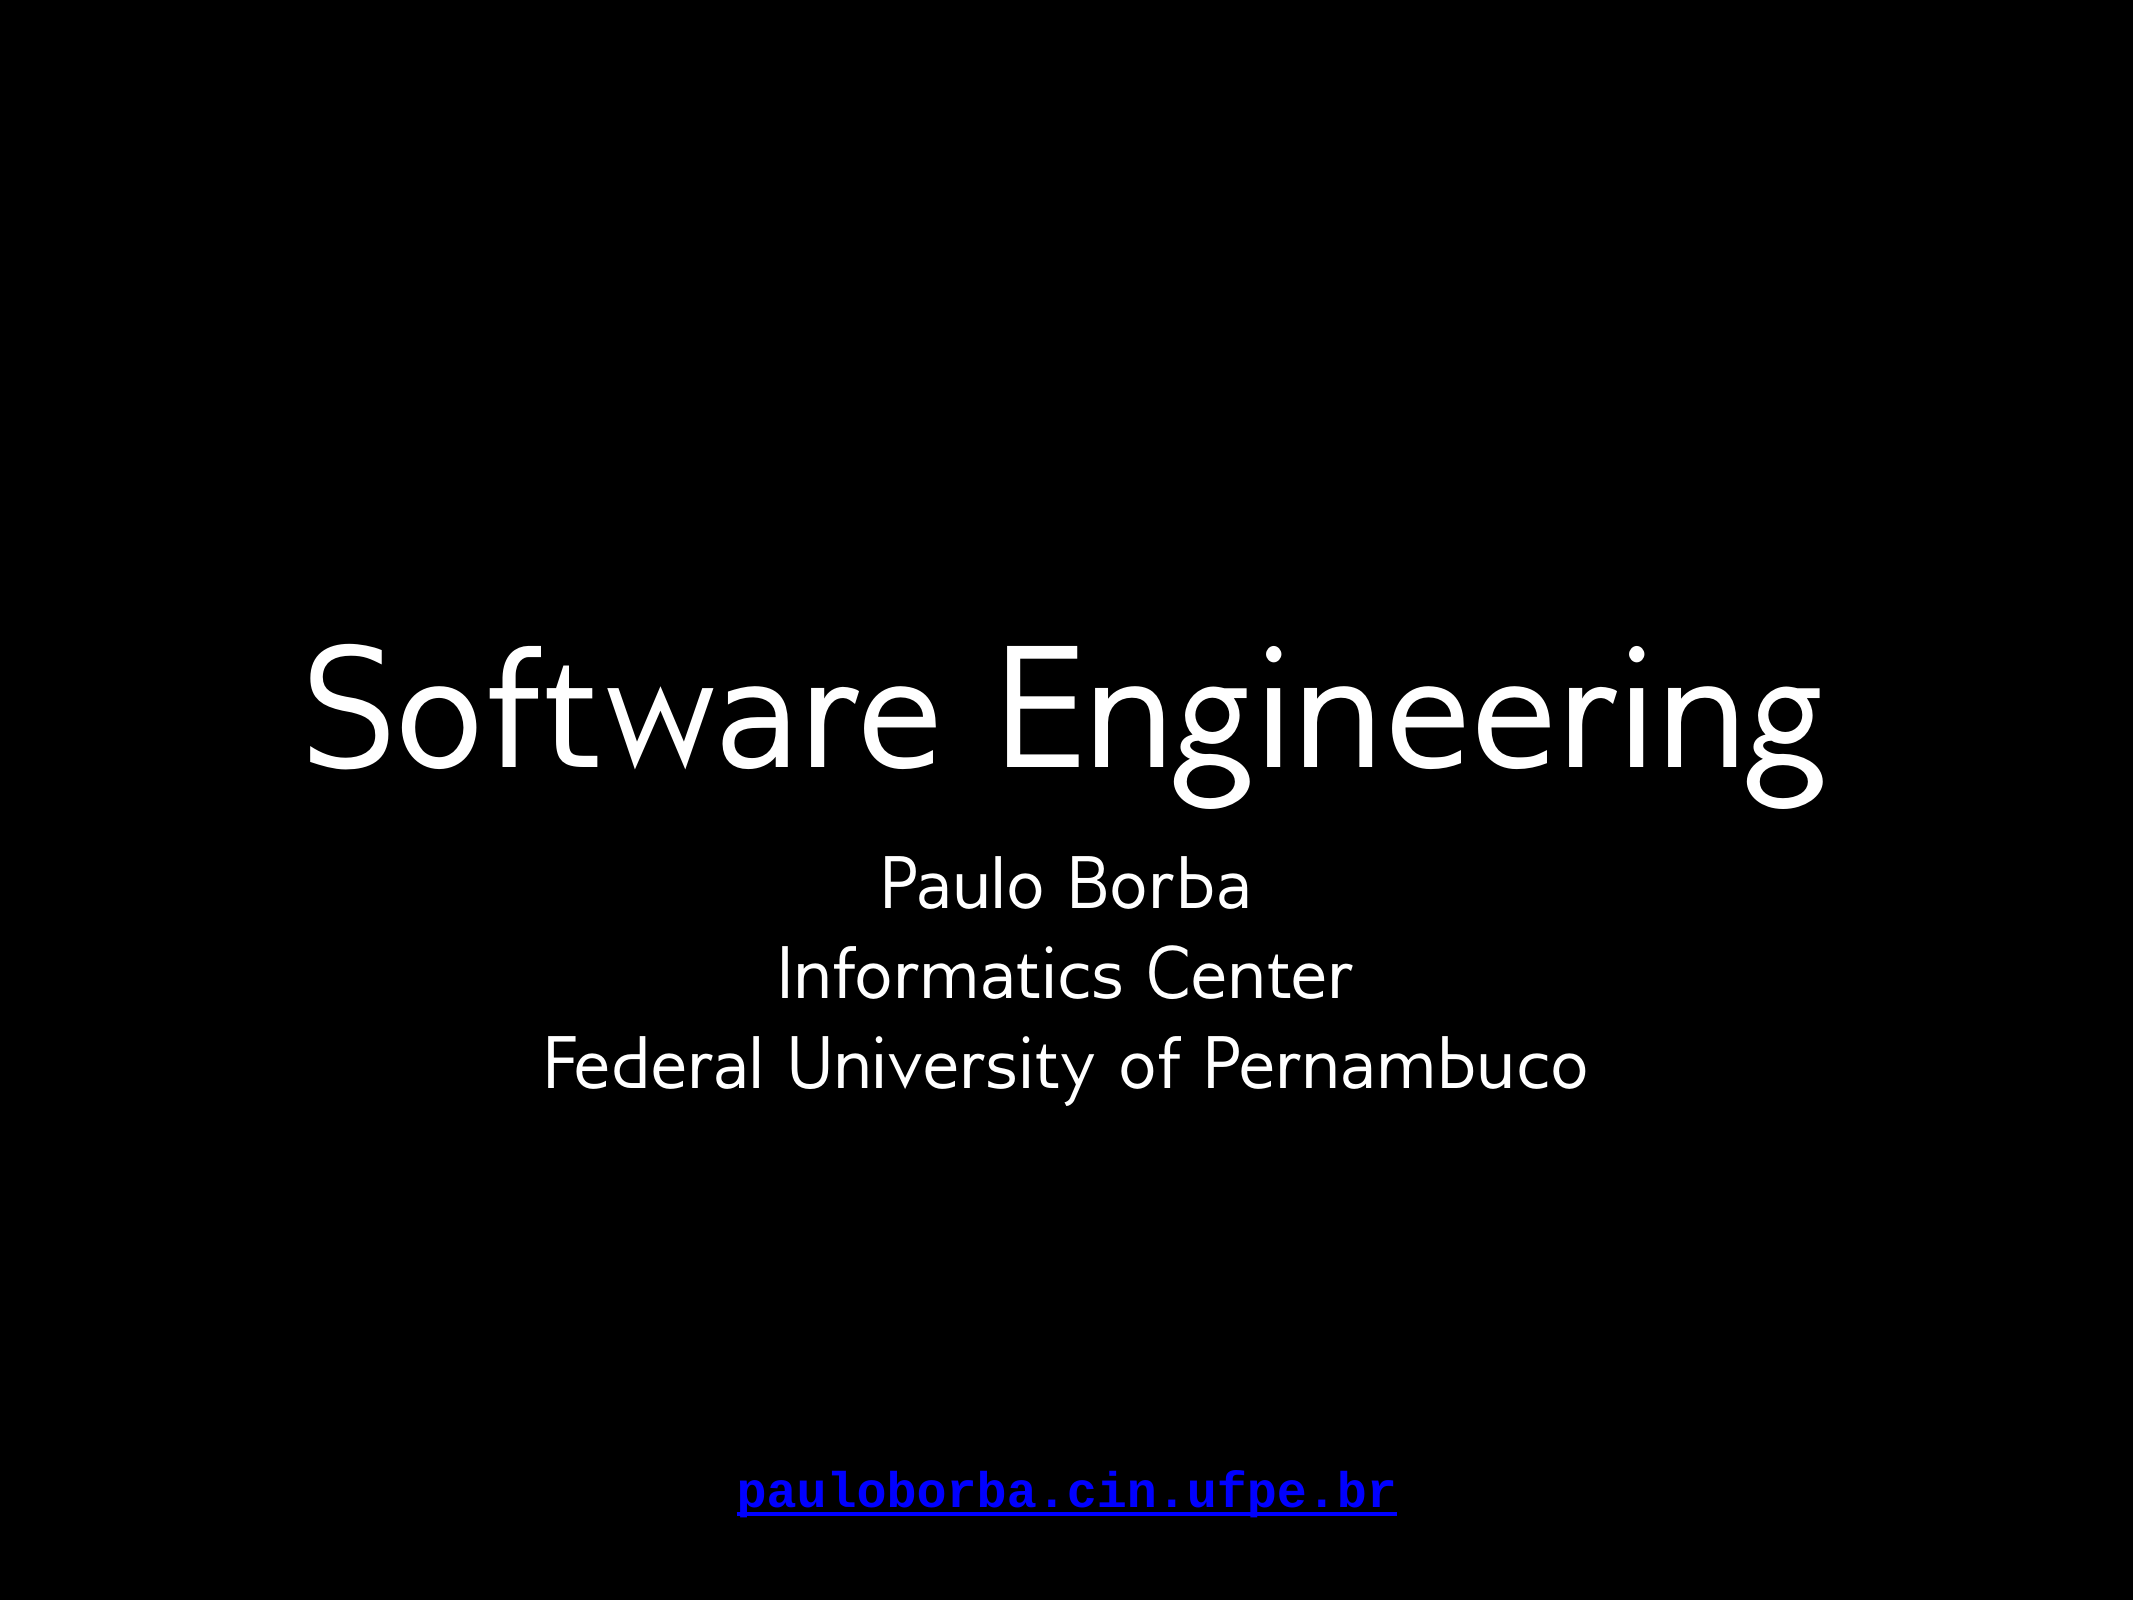

# Software Engineering
Paulo Borba
Informatics Center
Federal University of Pernambuco
pauloborba.cin.ufpe.br